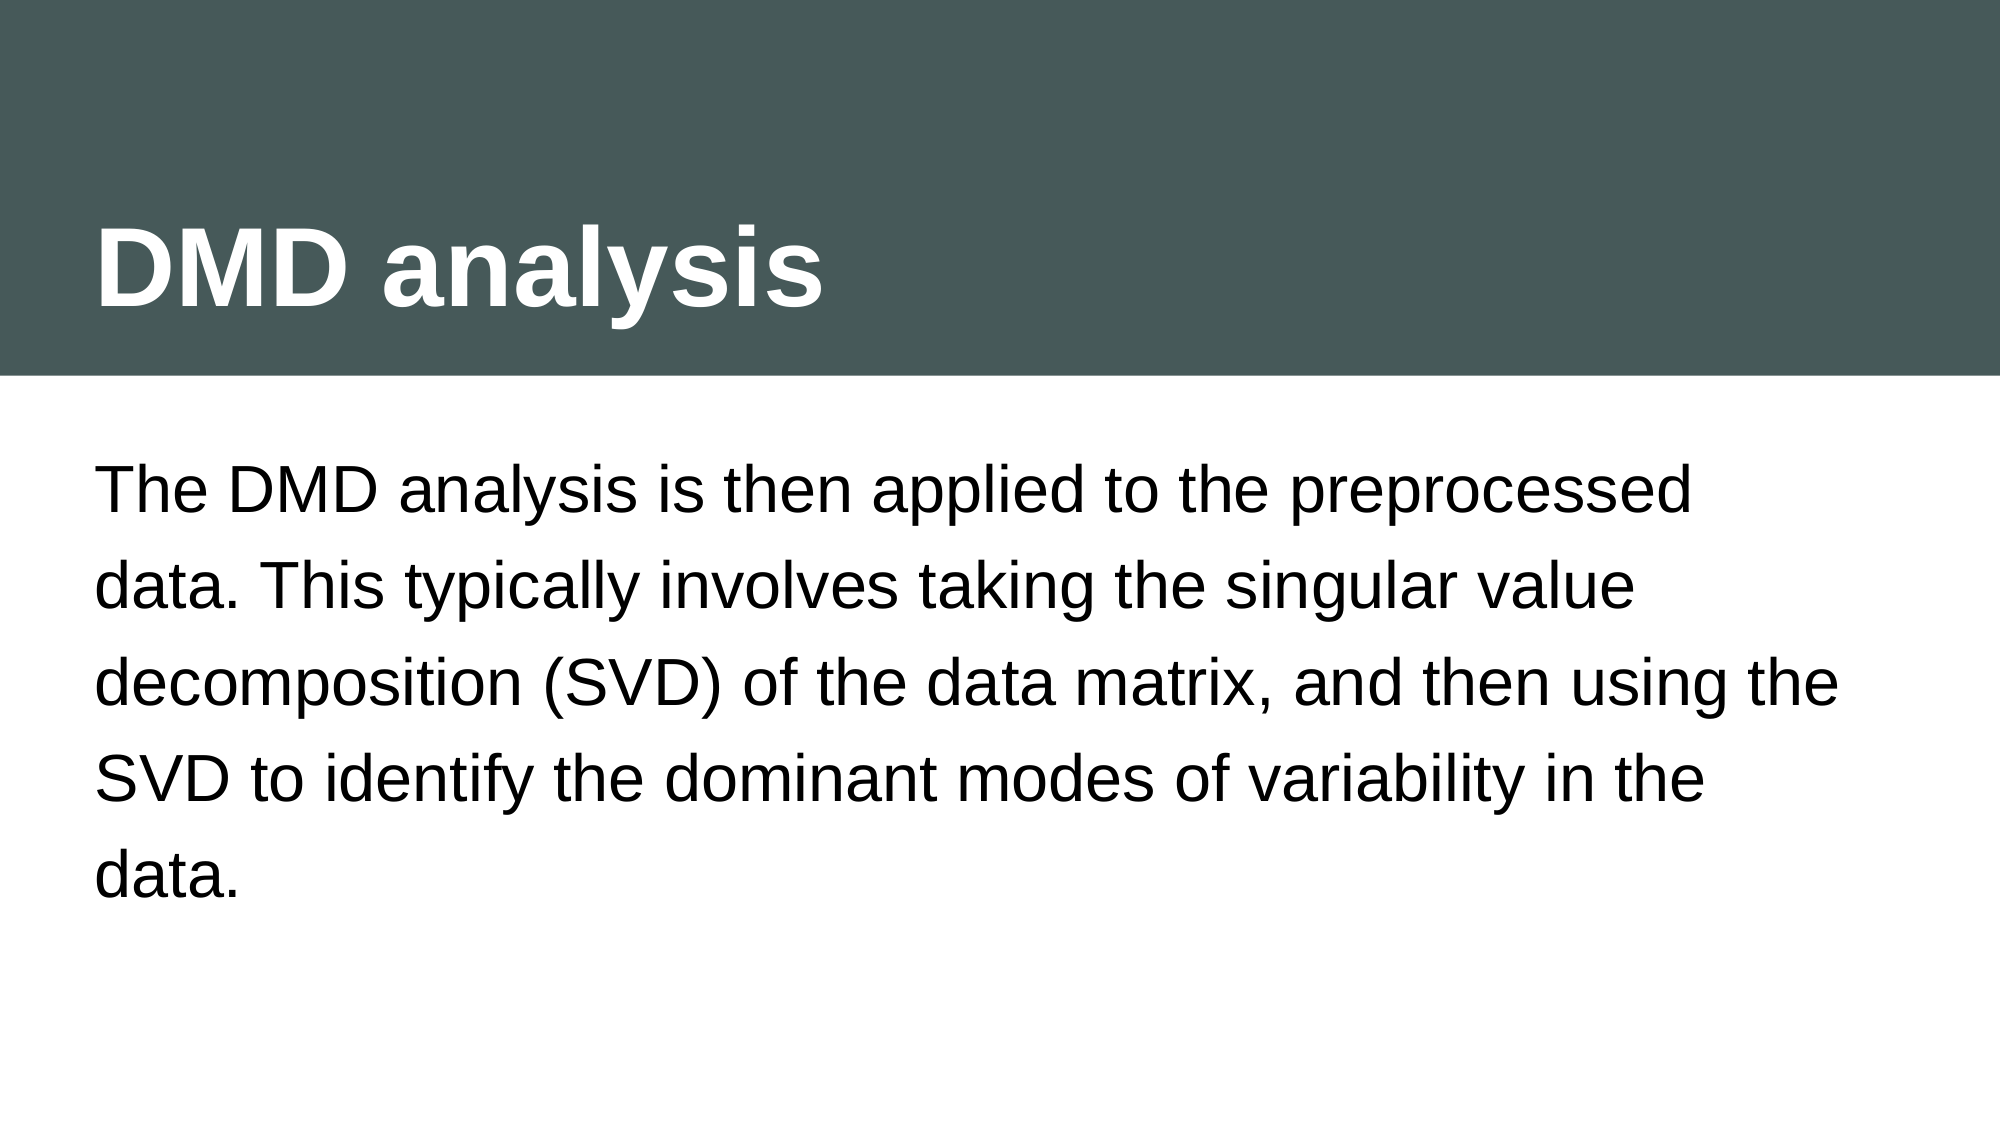

# DMD analysis
The DMD analysis is then applied to the preprocessed data. This typically involves taking the singular value decomposition (SVD) of the data matrix, and then using the SVD to identify the dominant modes of variability in the data.